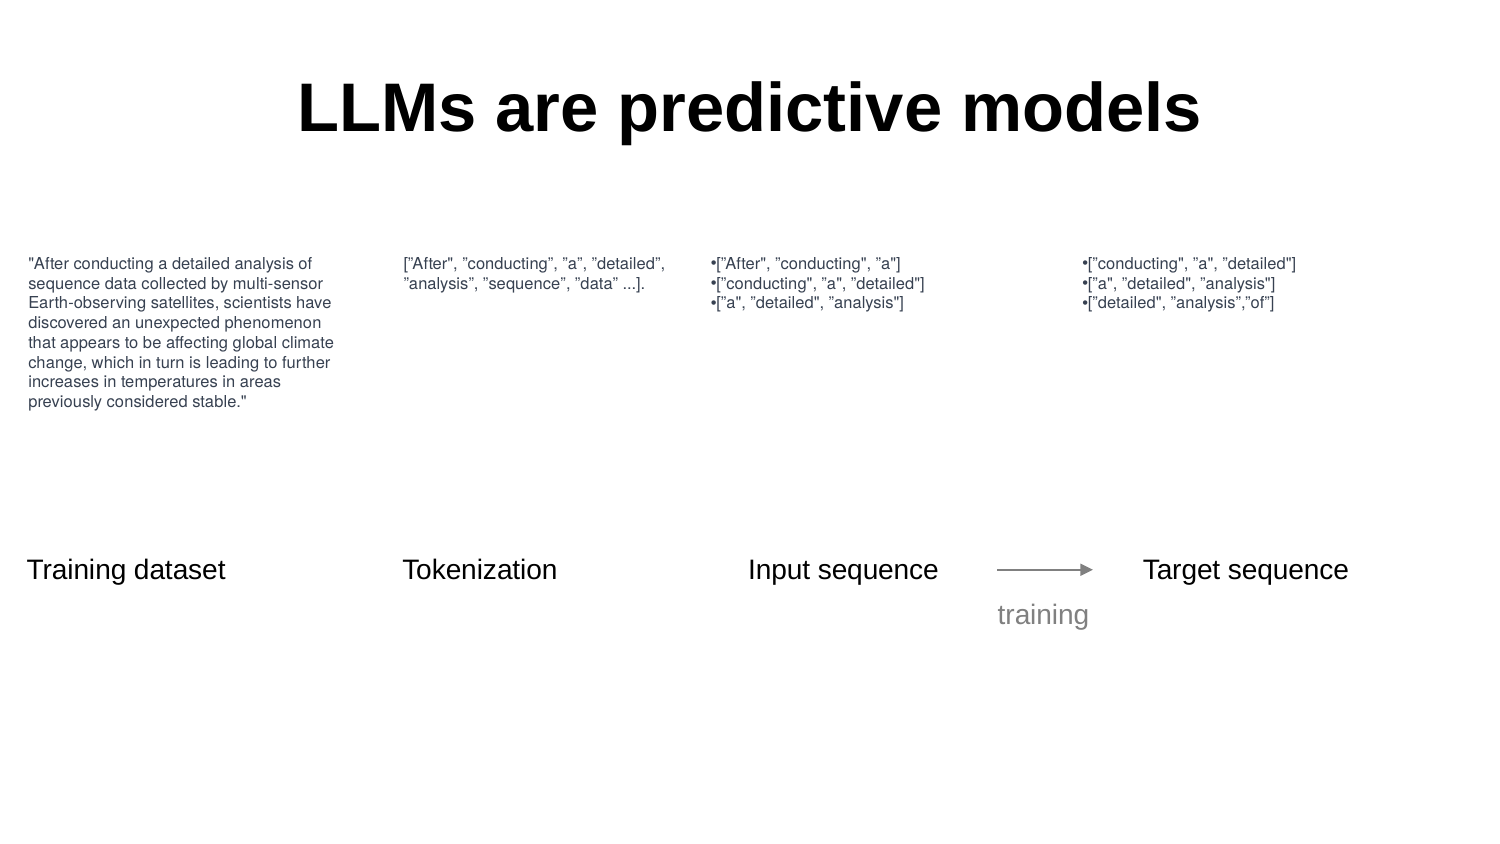

# LLMs are predictive models
[”conducting", ”a", ”detailed"]
[”a", ”detailed", ”analysis"]
[”detailed", ”analysis”,”of”]

Target sequence
[”After", ”conducting", ”a"]
[”conducting", ”a", ”detailed"]
[”a", ”detailed", ”analysis"]
Input sequence
"After conducting a detailed analysis of sequence data collected by multi-sensor Earth-observing satellites, scientists have discovered an unexpected phenomenon that appears to be affecting global climate change, which in turn is leading to further increases in temperatures in areas previously considered stable."
Training dataset
[”After", ”conducting”, ”a”, ”detailed”, ”analysis”, ”sequence”, ”data” ...].
Tokenization
training